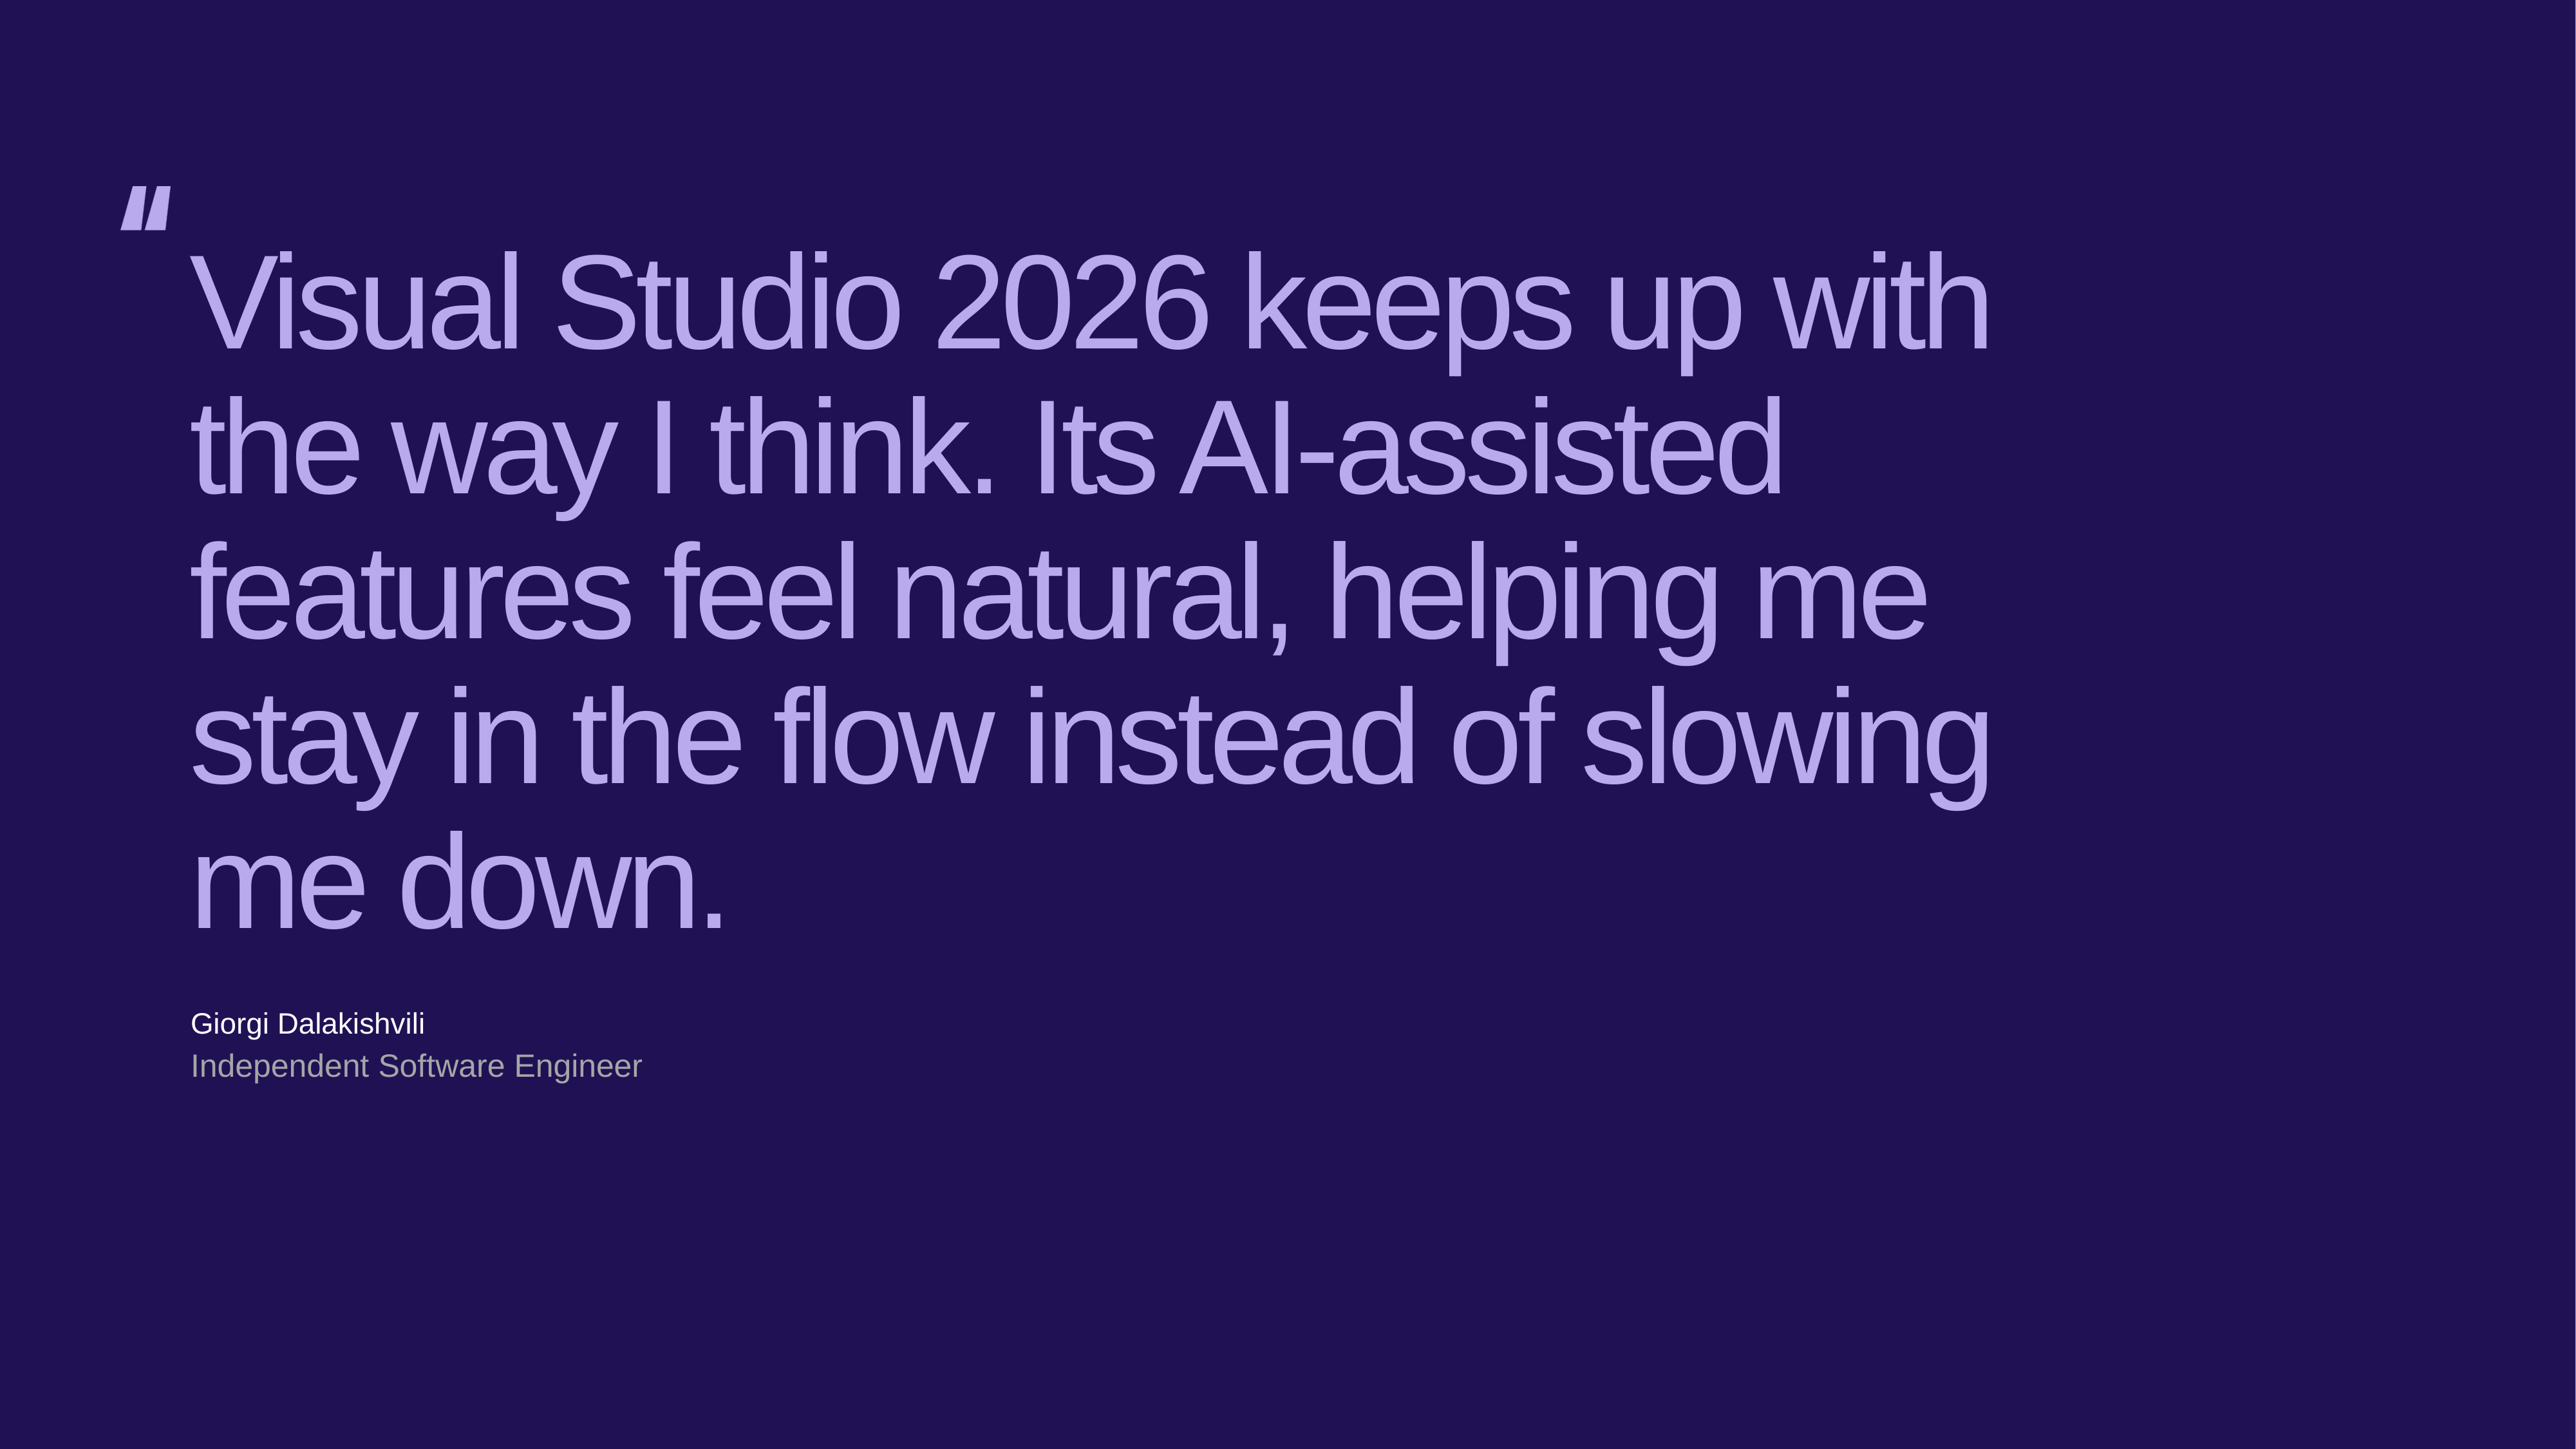

Visual Studio 2026 keeps up with the way I think. Its AI-assisted features feel natural, helping me stay in the flow instead of slowing me down.
Giorgi Dalakishvili
Independent Software Engineer